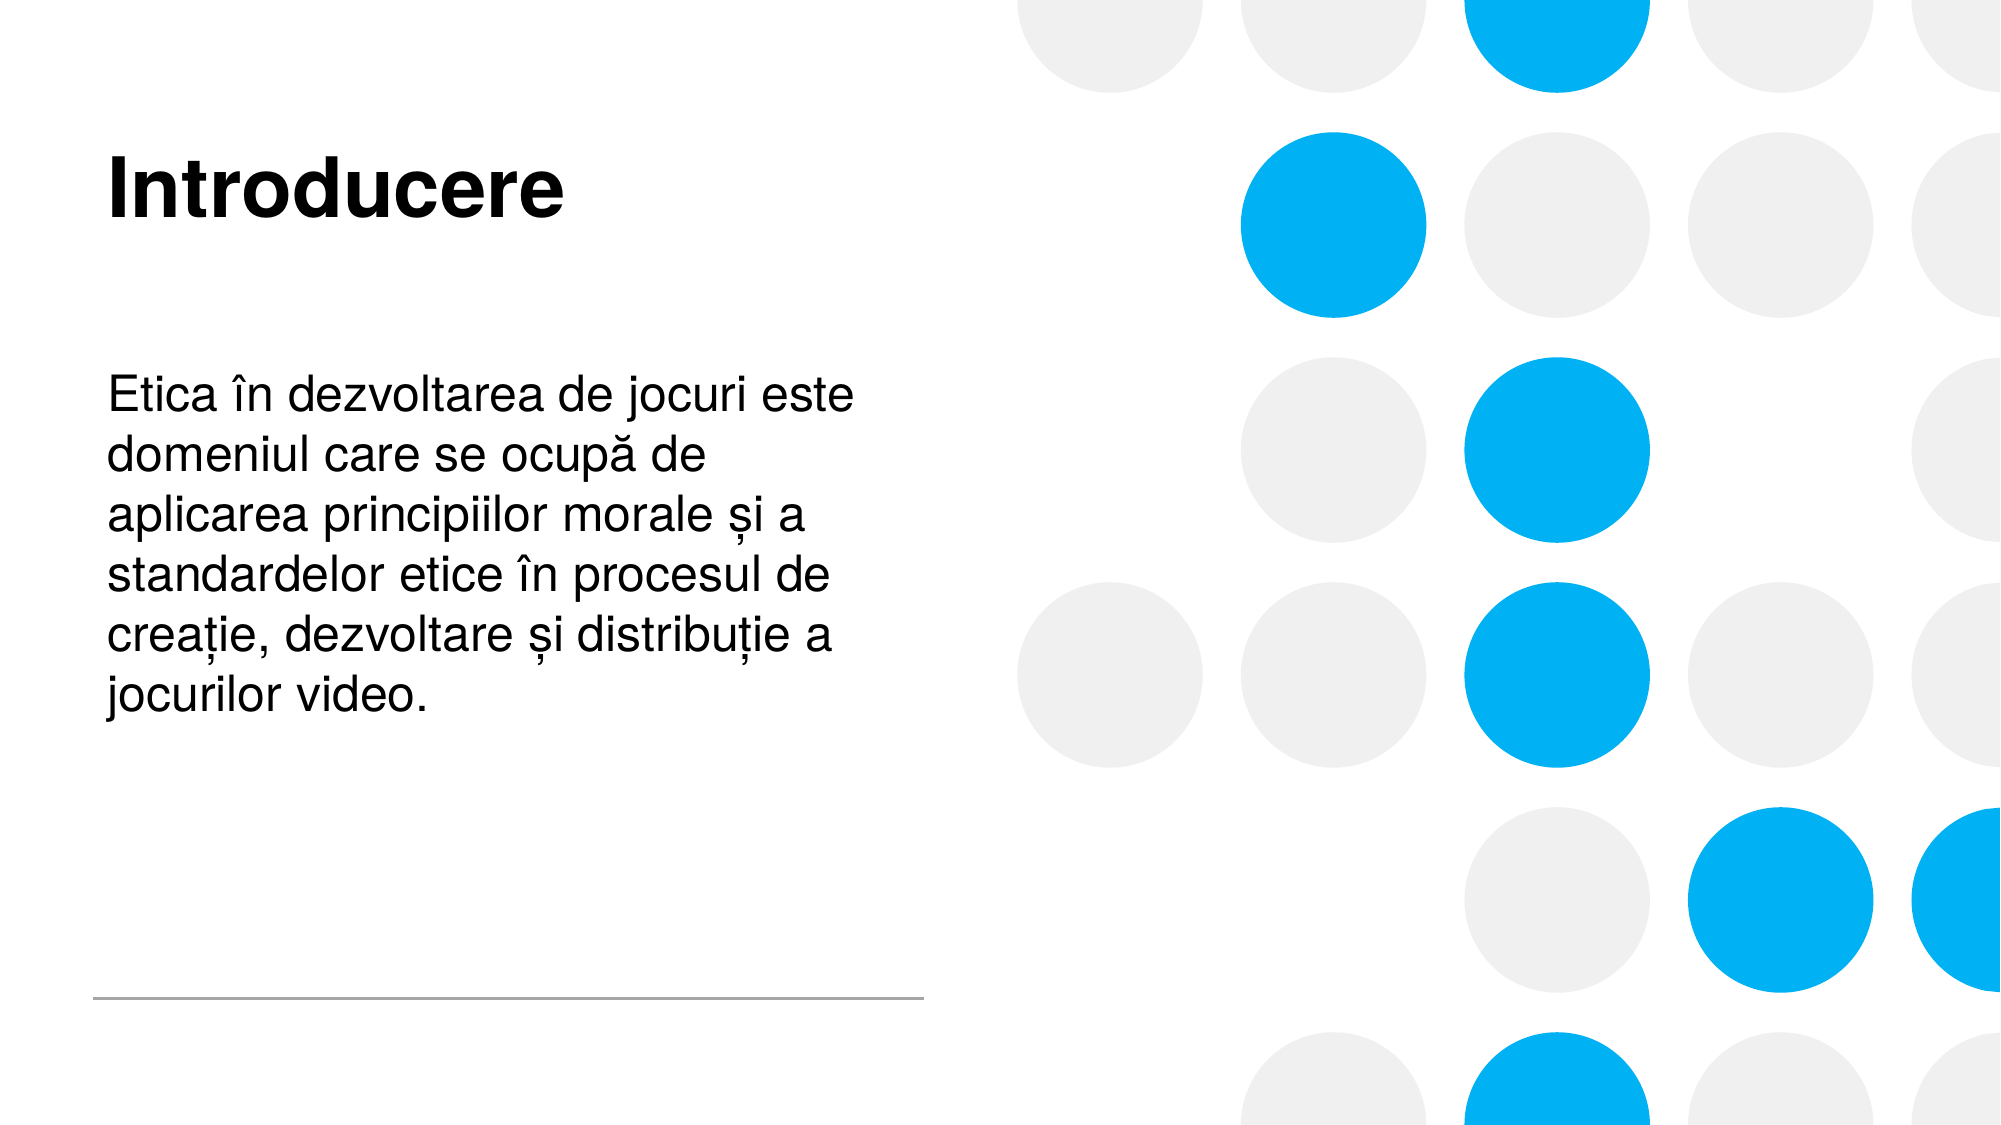

# Introducere
Etica în dezvoltarea de jocuri este domeniul care se ocupă de aplicarea principiilor morale și a standardelor etice în procesul de creație, dezvoltare și distribuție a jocurilor video.